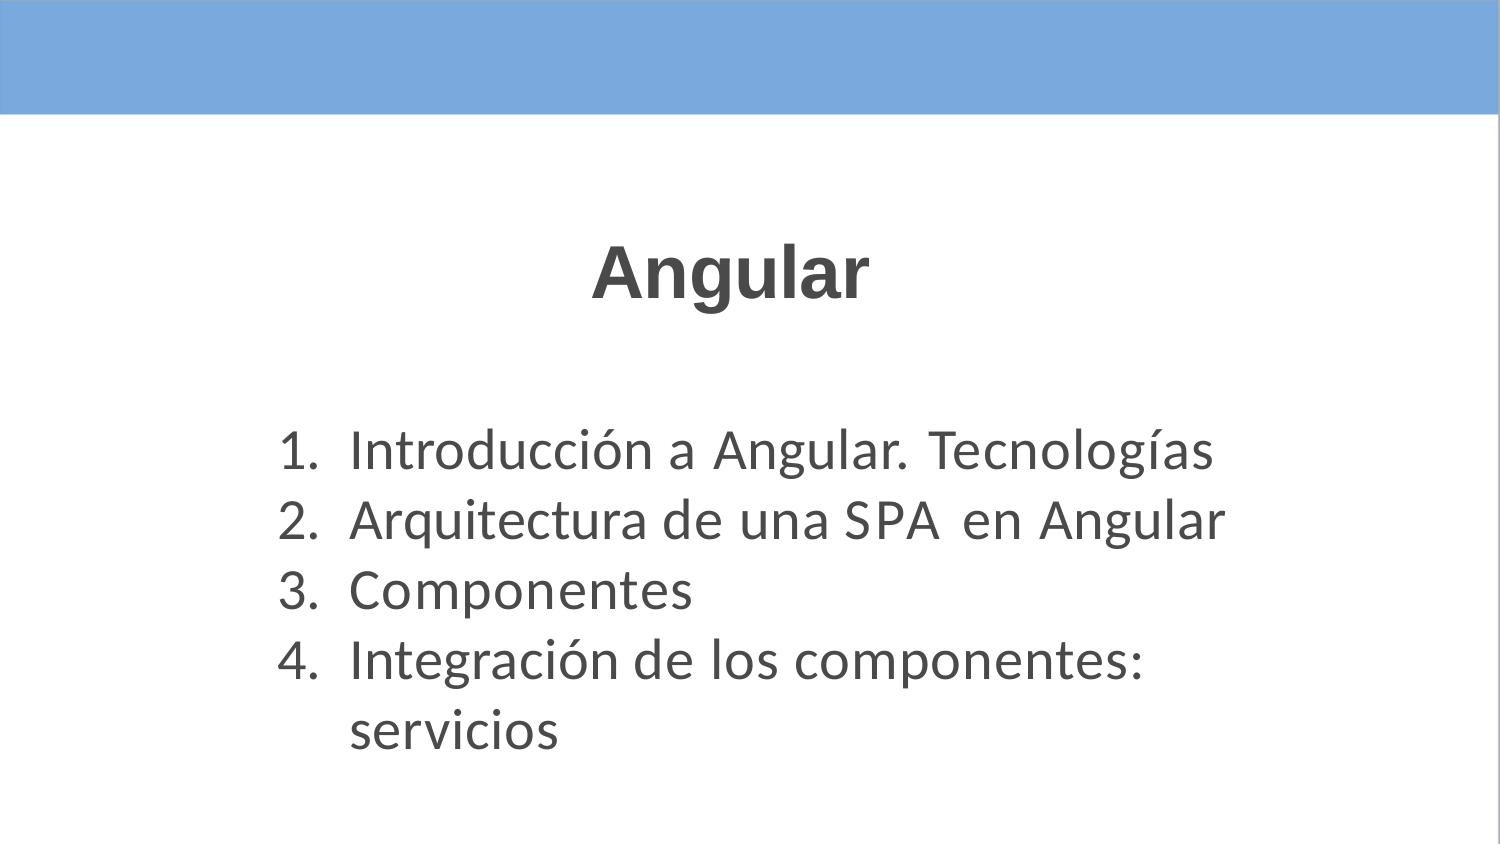

Angular
Introducción a Angular. Tecnologías
Arquitectura de una SPA en Angular
Componentes
Integración de los componentes: servicios